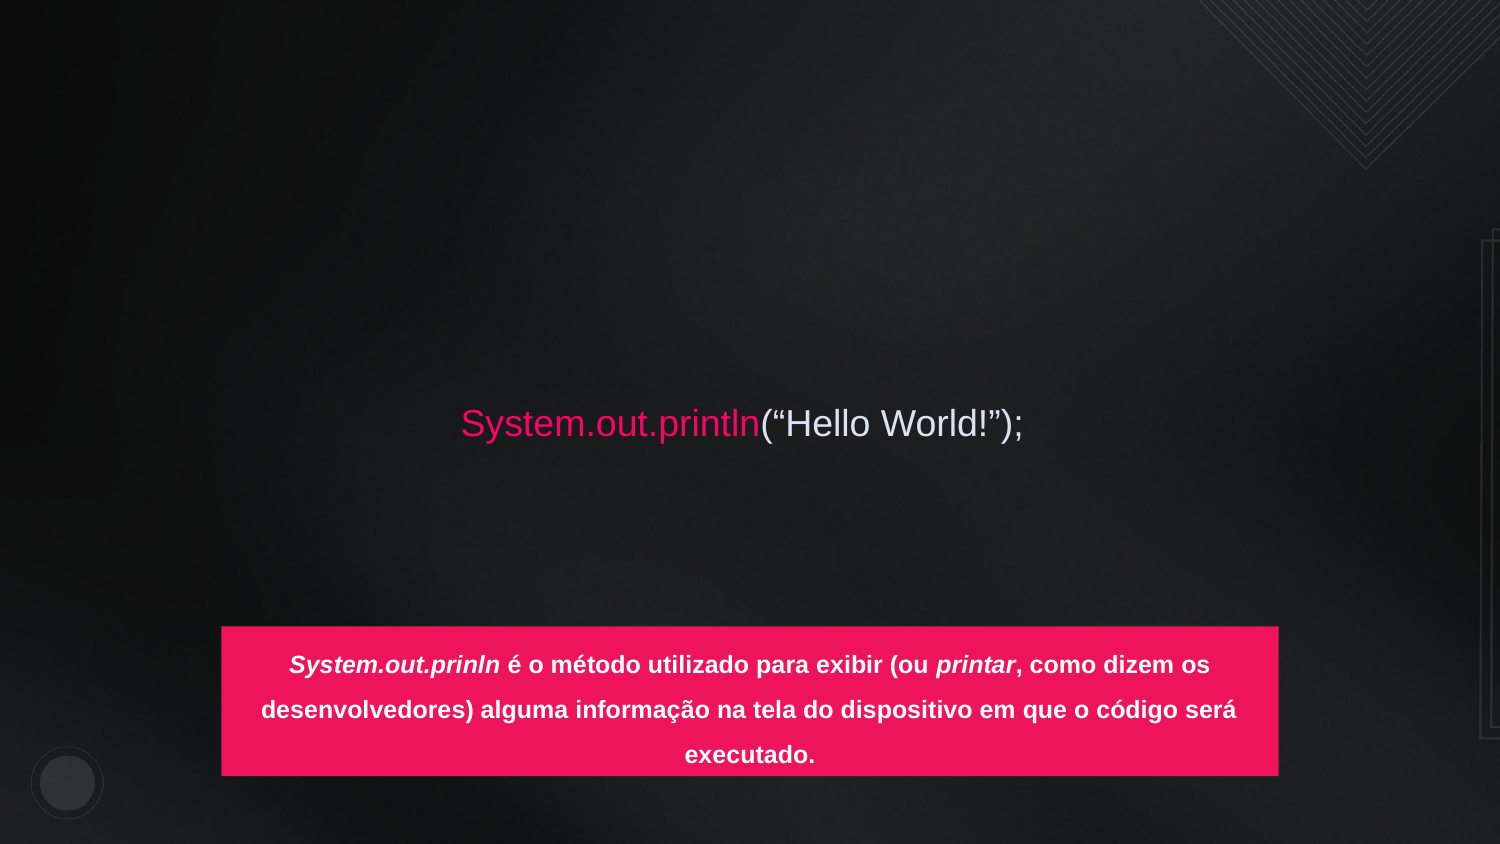

System.out.println(“Hello World!”);
System.out.prinln é o método utilizado para exibir (ou printar, como dizem os desenvolvedores) alguma informação na tela do dispositivo em que o código será executado.